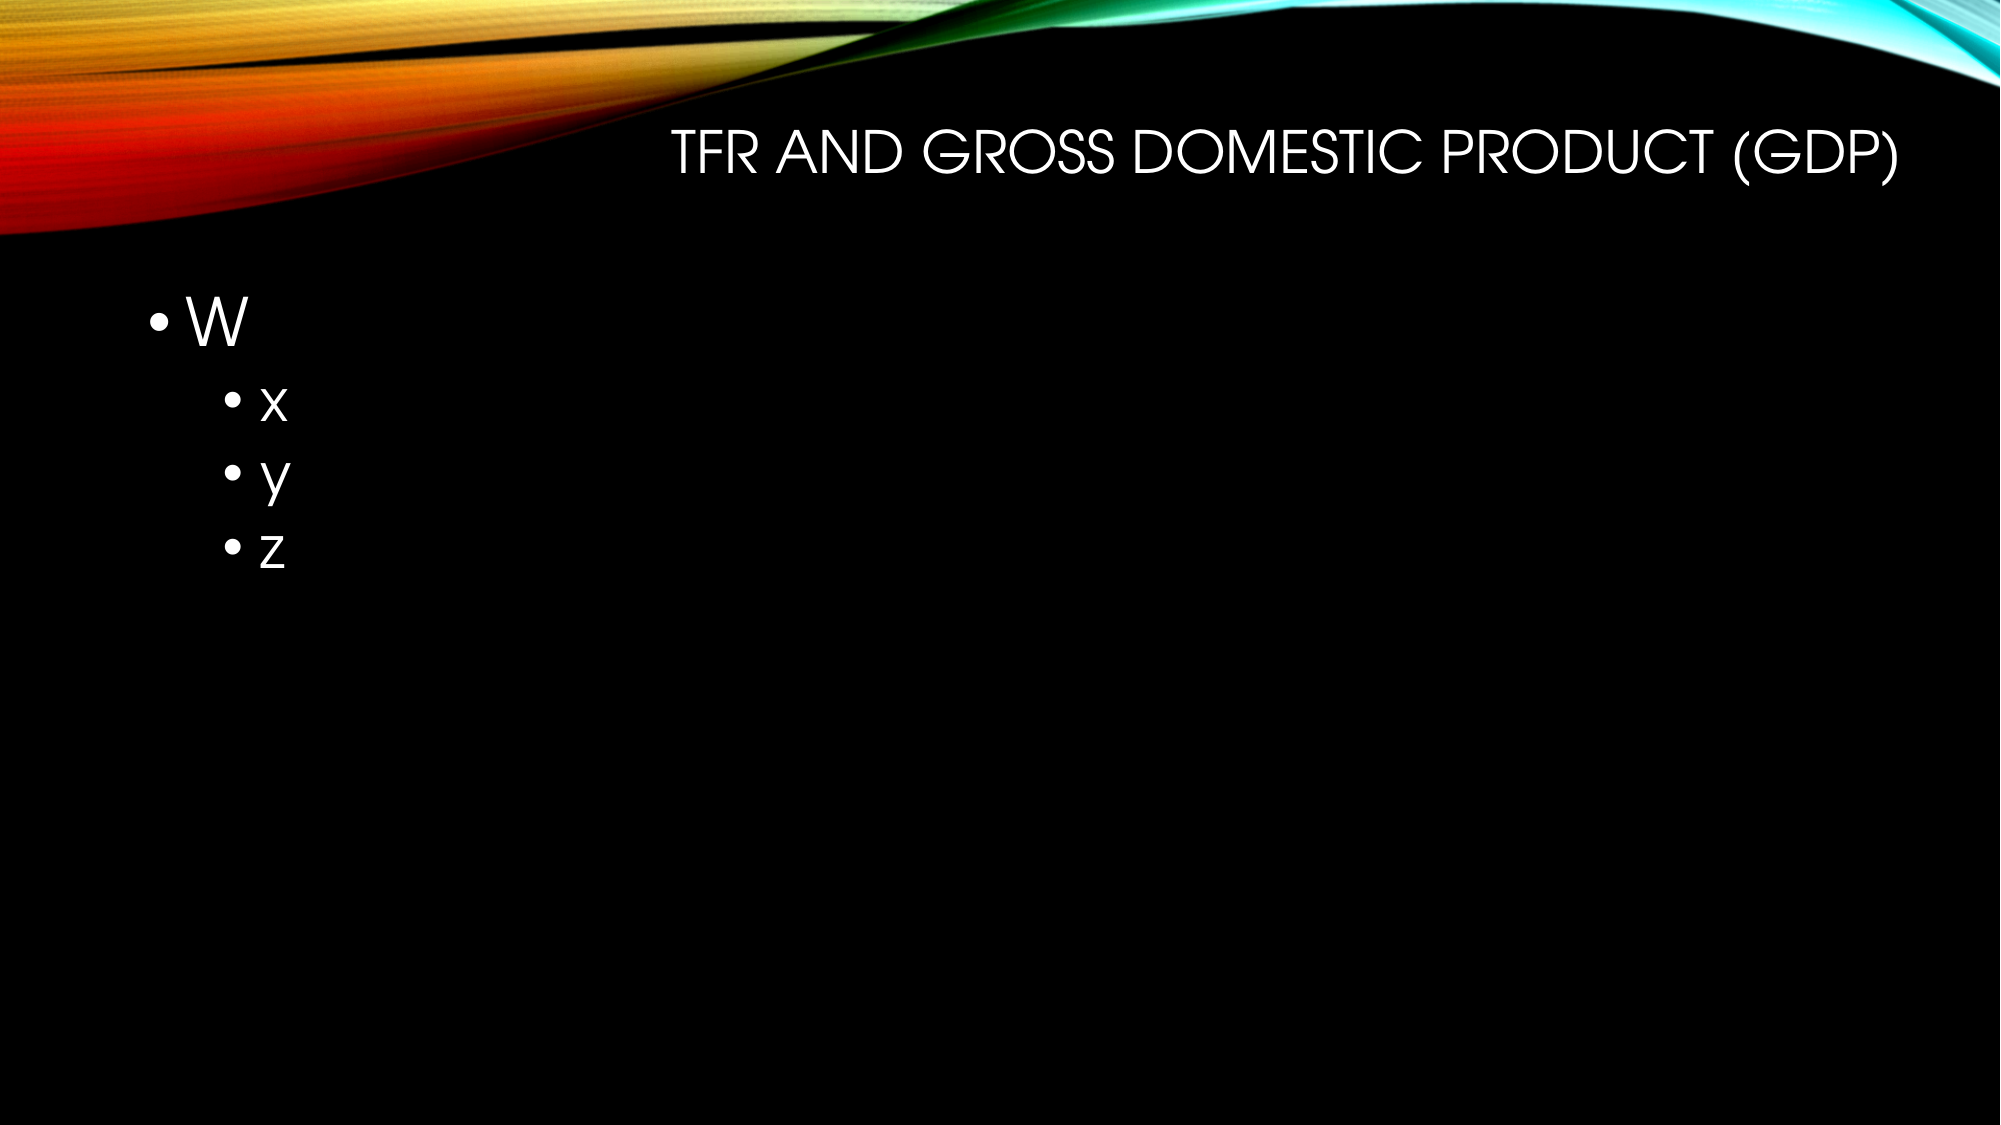

# TFR and gross domestic product (GDP)
W
x
y
z